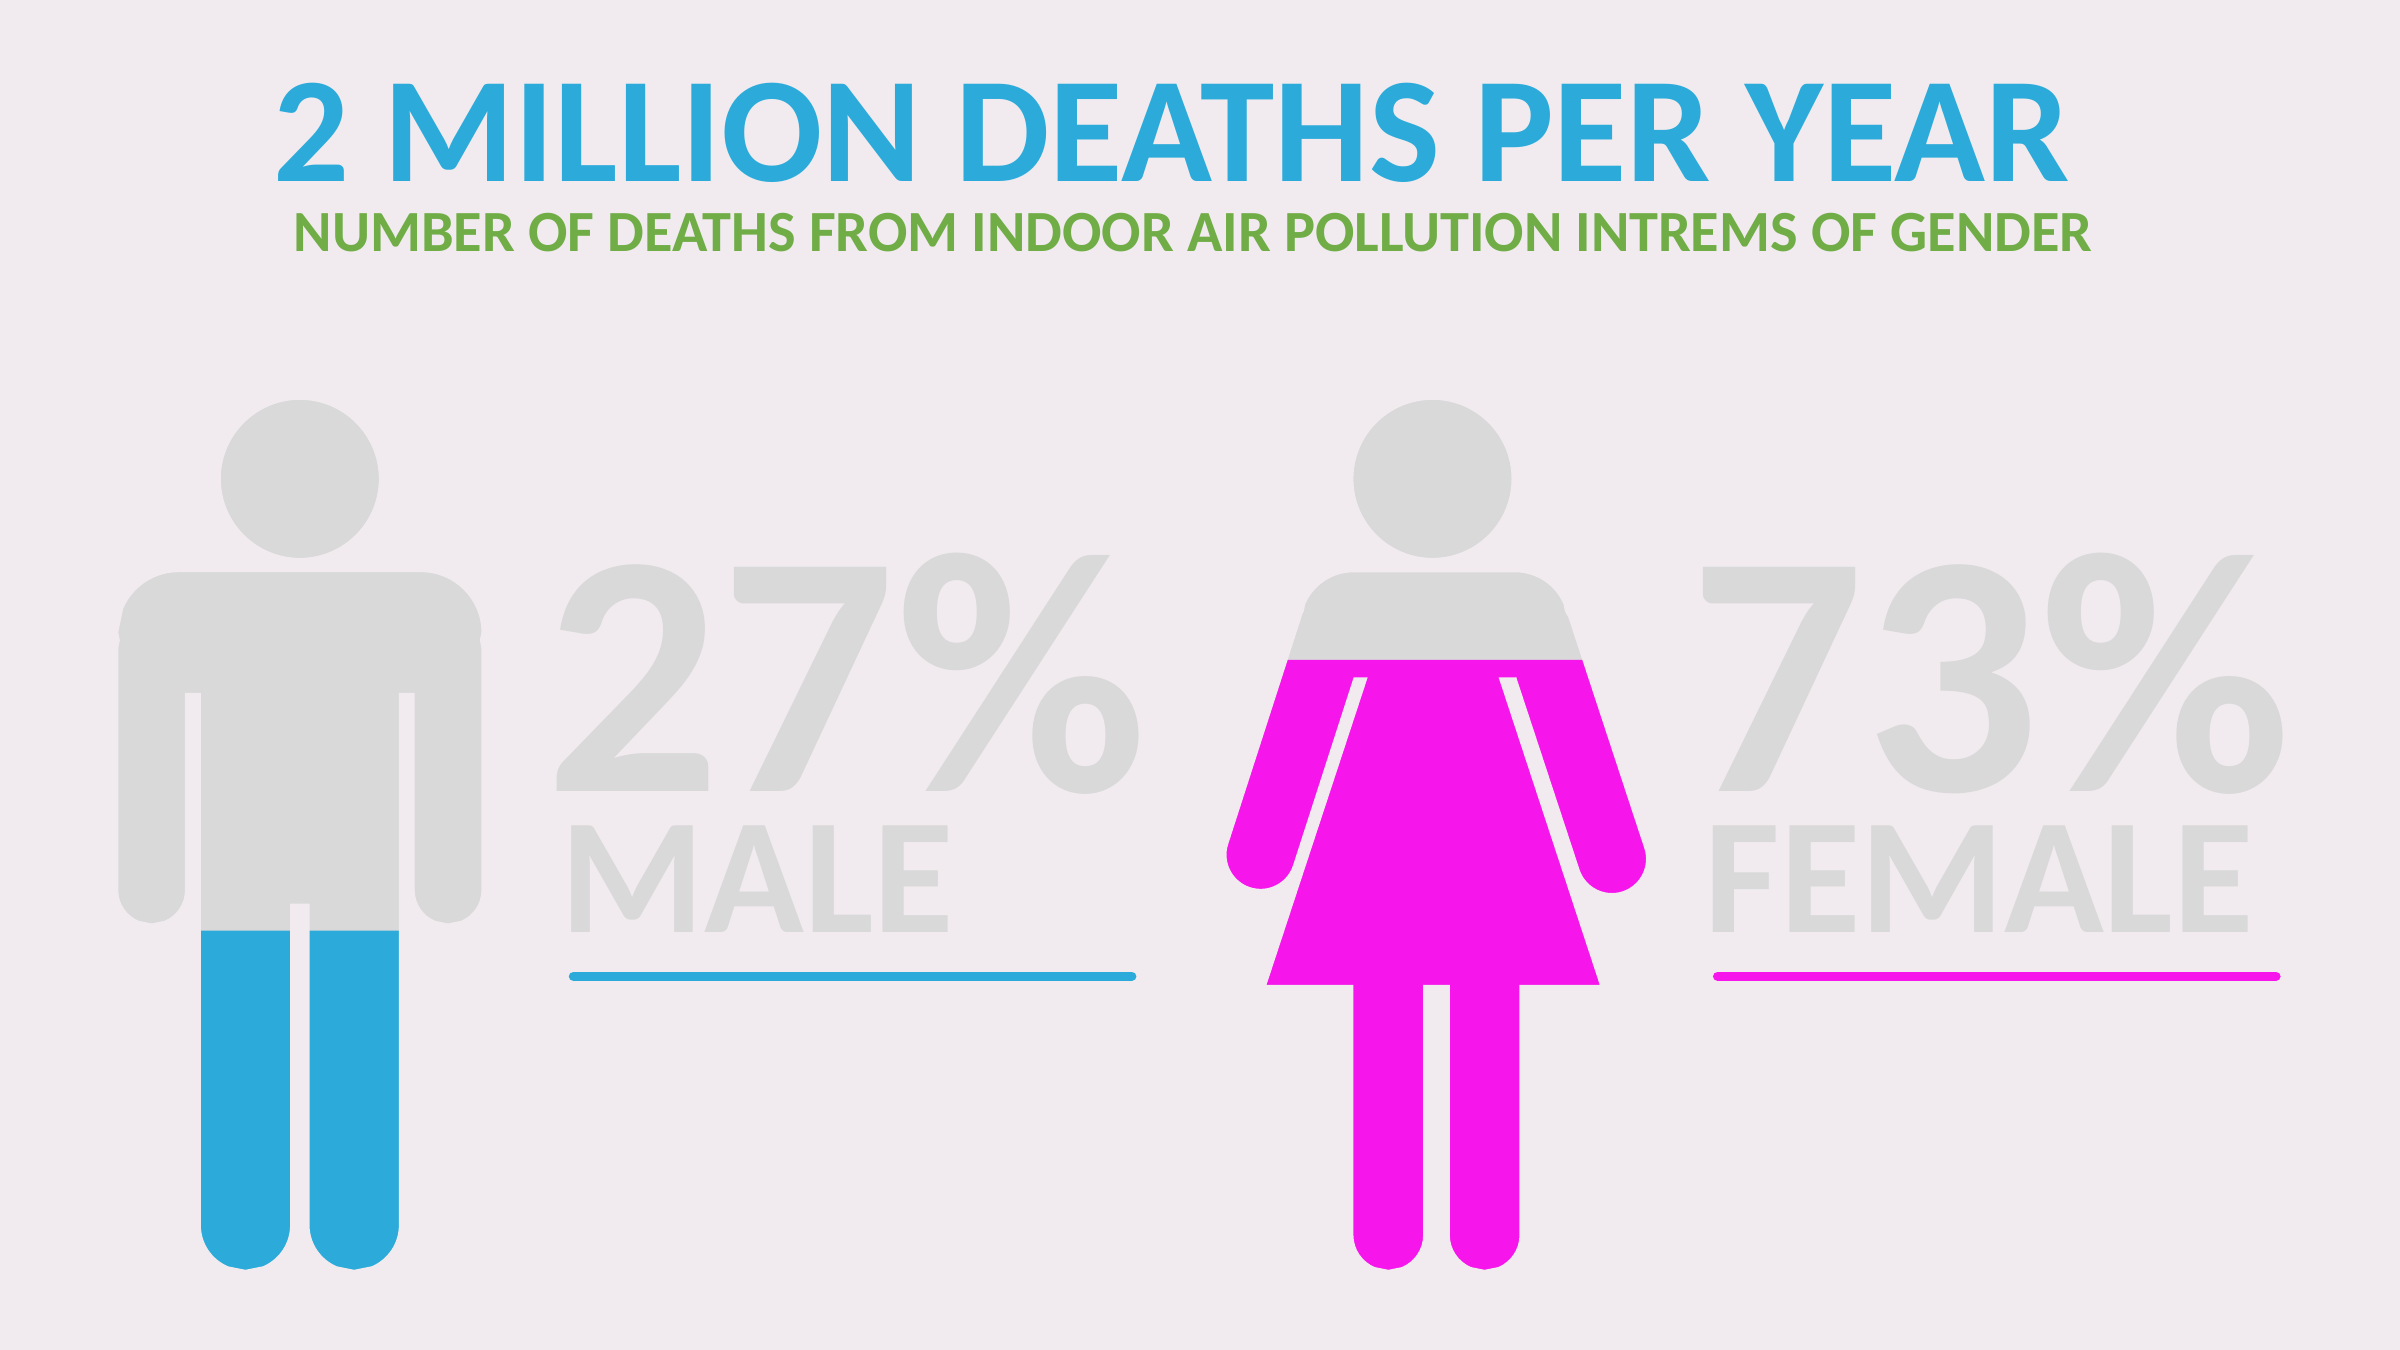

2 MILLION DEATHS PER YEAR
NUMBER OF DEATHS FROM INDOOR AIR POLLUTION INTREMS OF GENDER
27%
73%

MALE
FEMALE